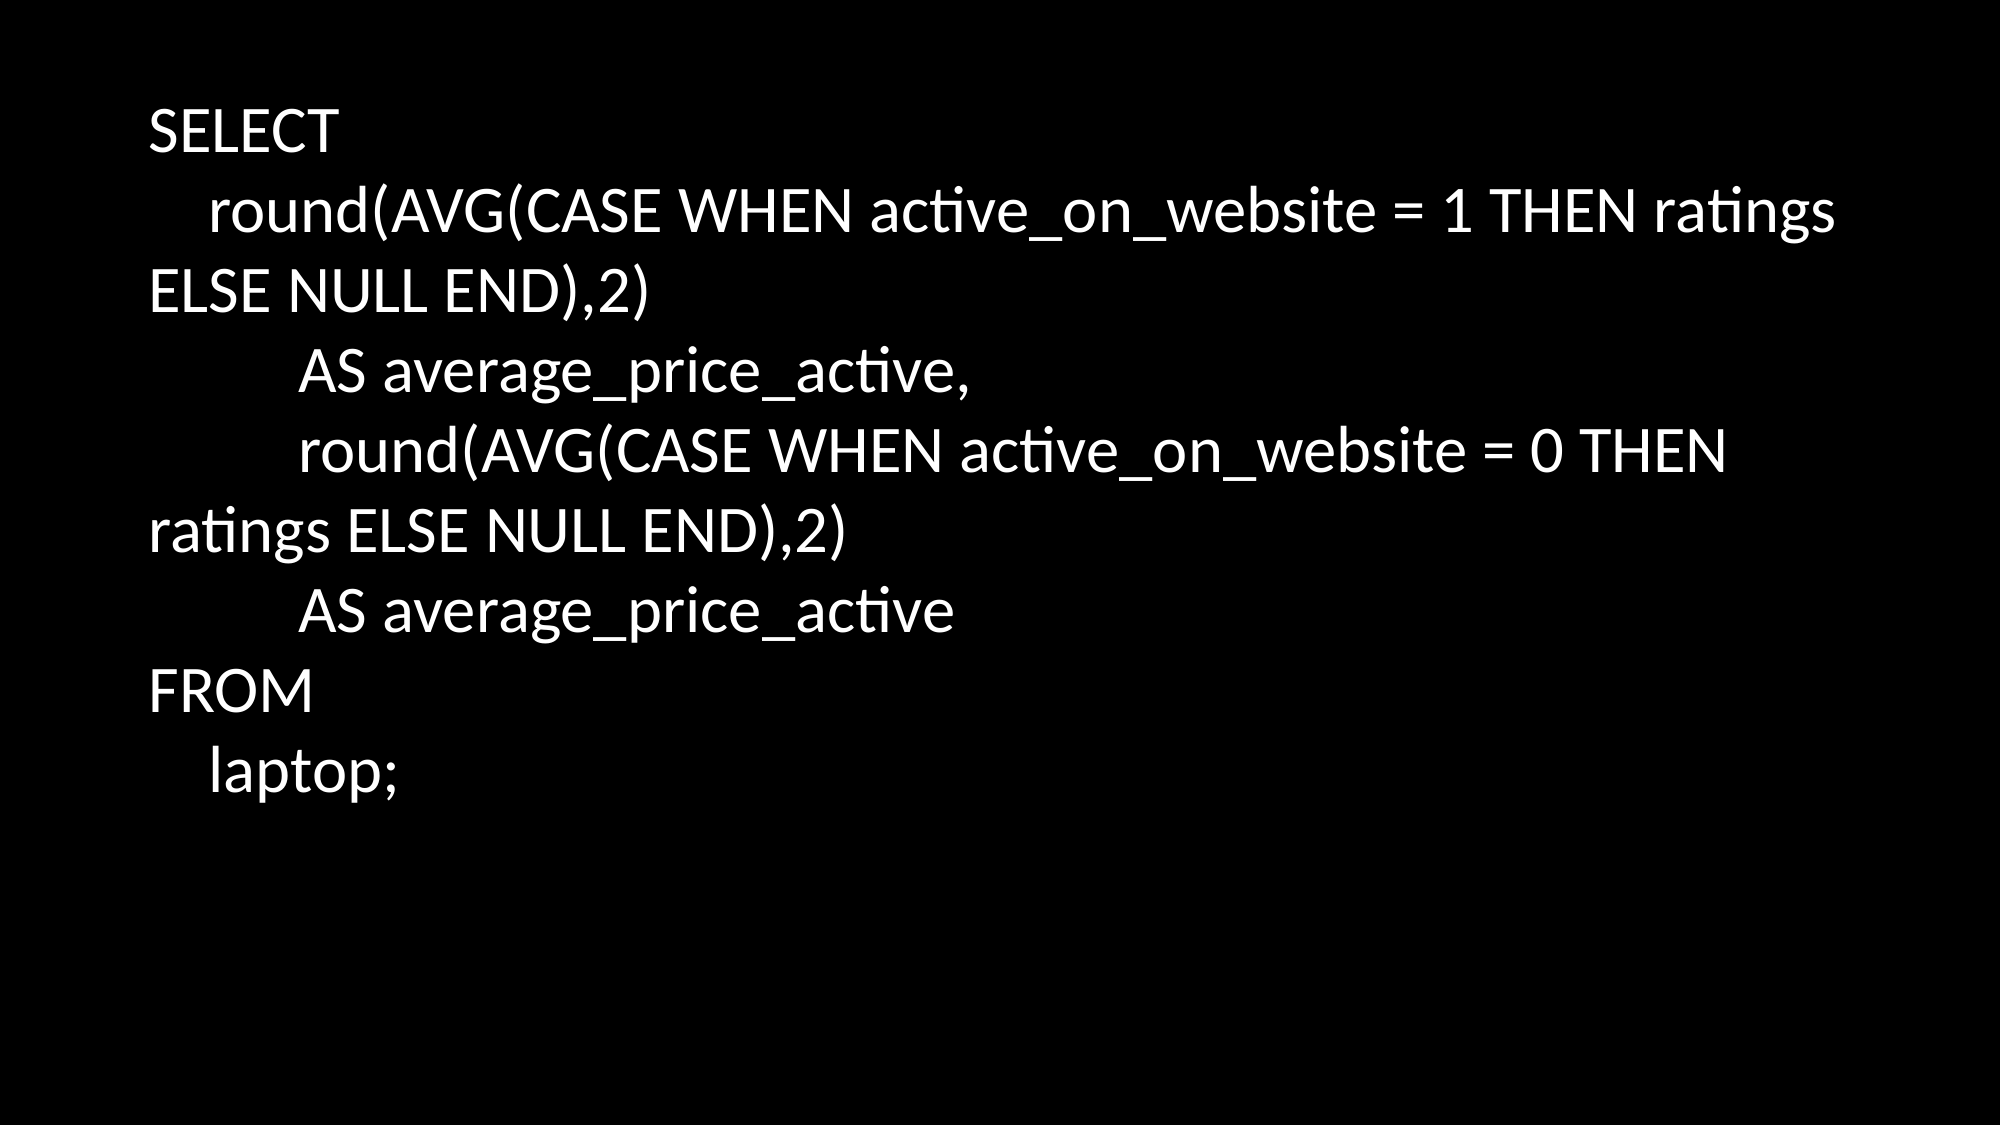

SELECT
    round(AVG(CASE WHEN active_on_website = 1 THEN ratings ELSE NULL END),2)
	AS average_price_active,
	round(AVG(CASE WHEN active_on_website = 0 THEN ratings ELSE NULL END),2)
	AS average_price_active
FROM
    laptop;